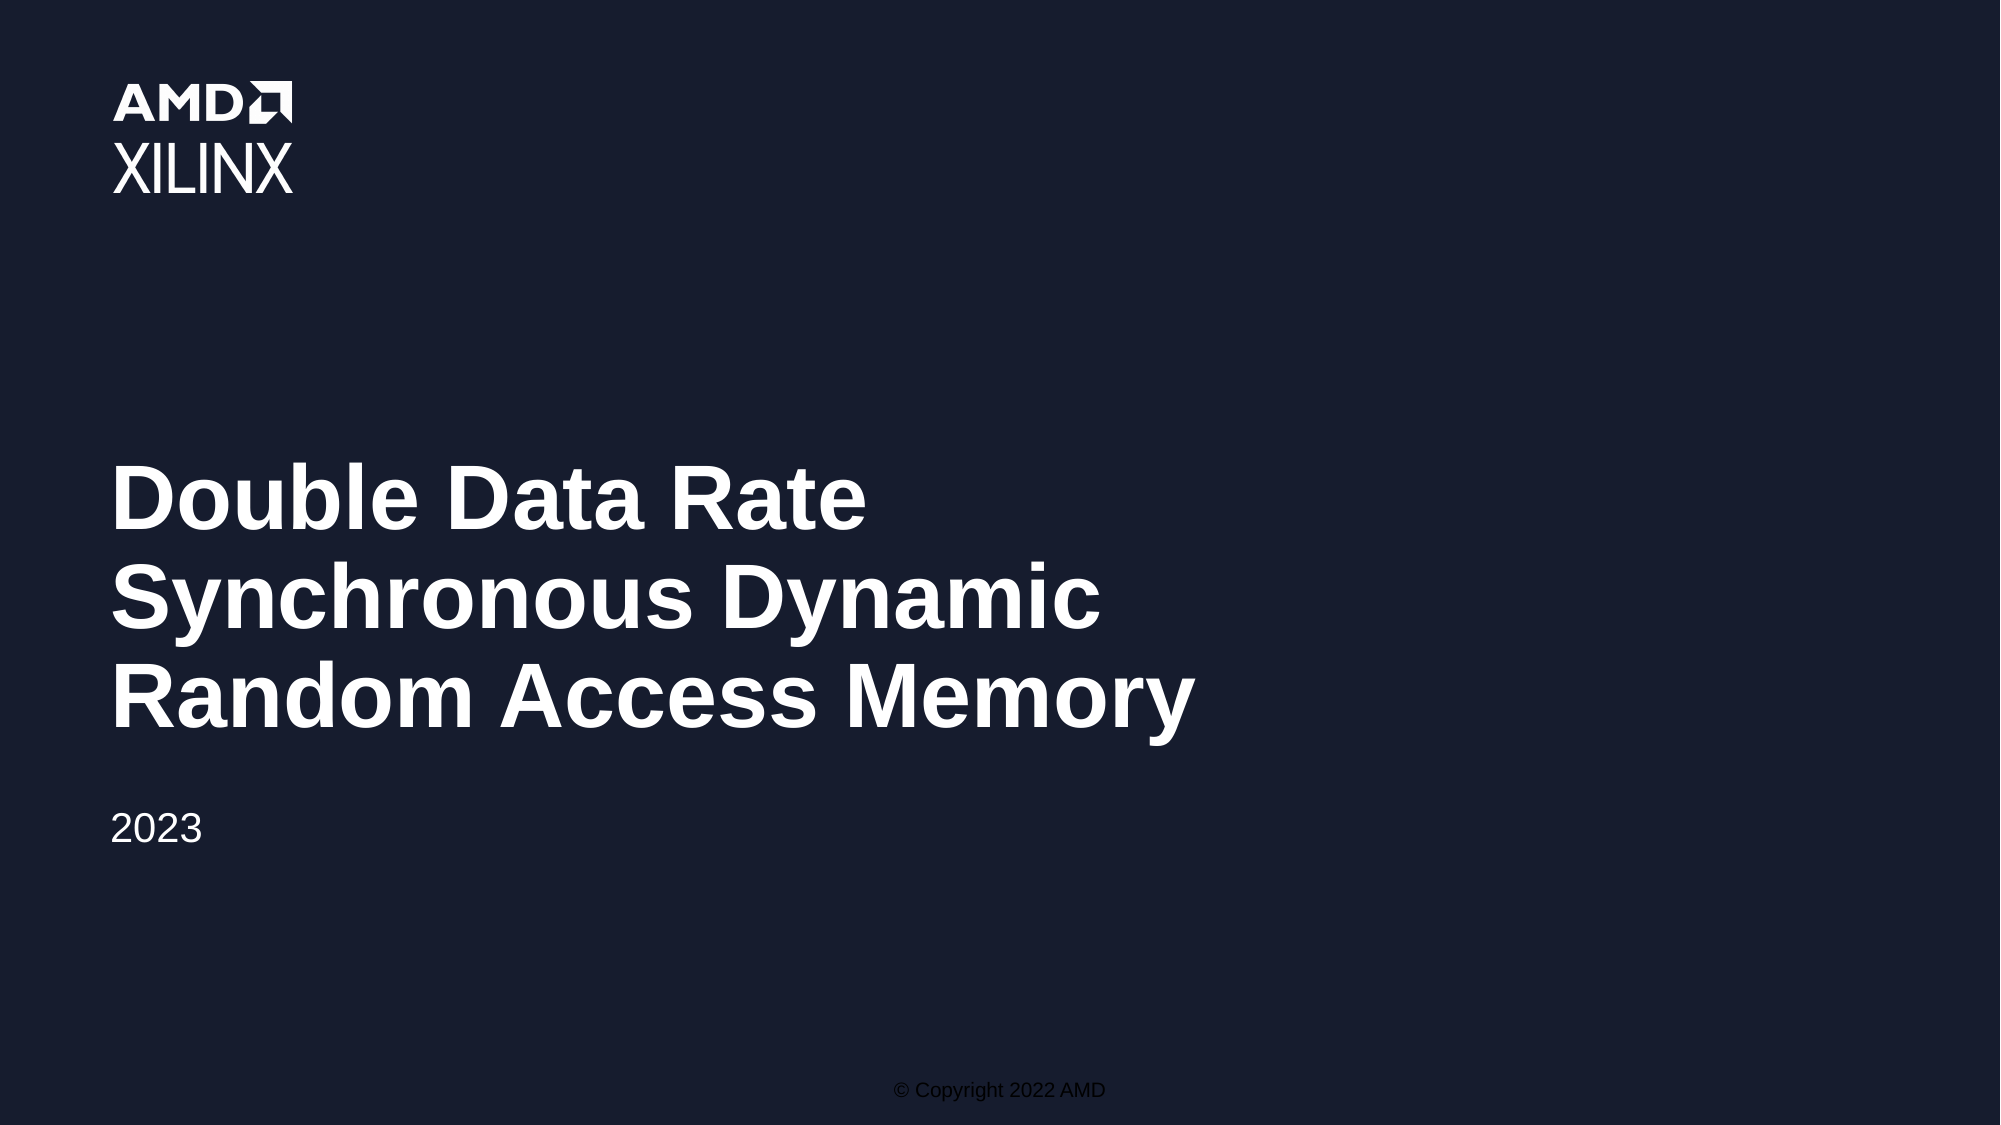

# Double Data Rate Synchronous Dynamic Random Access Memory

2023